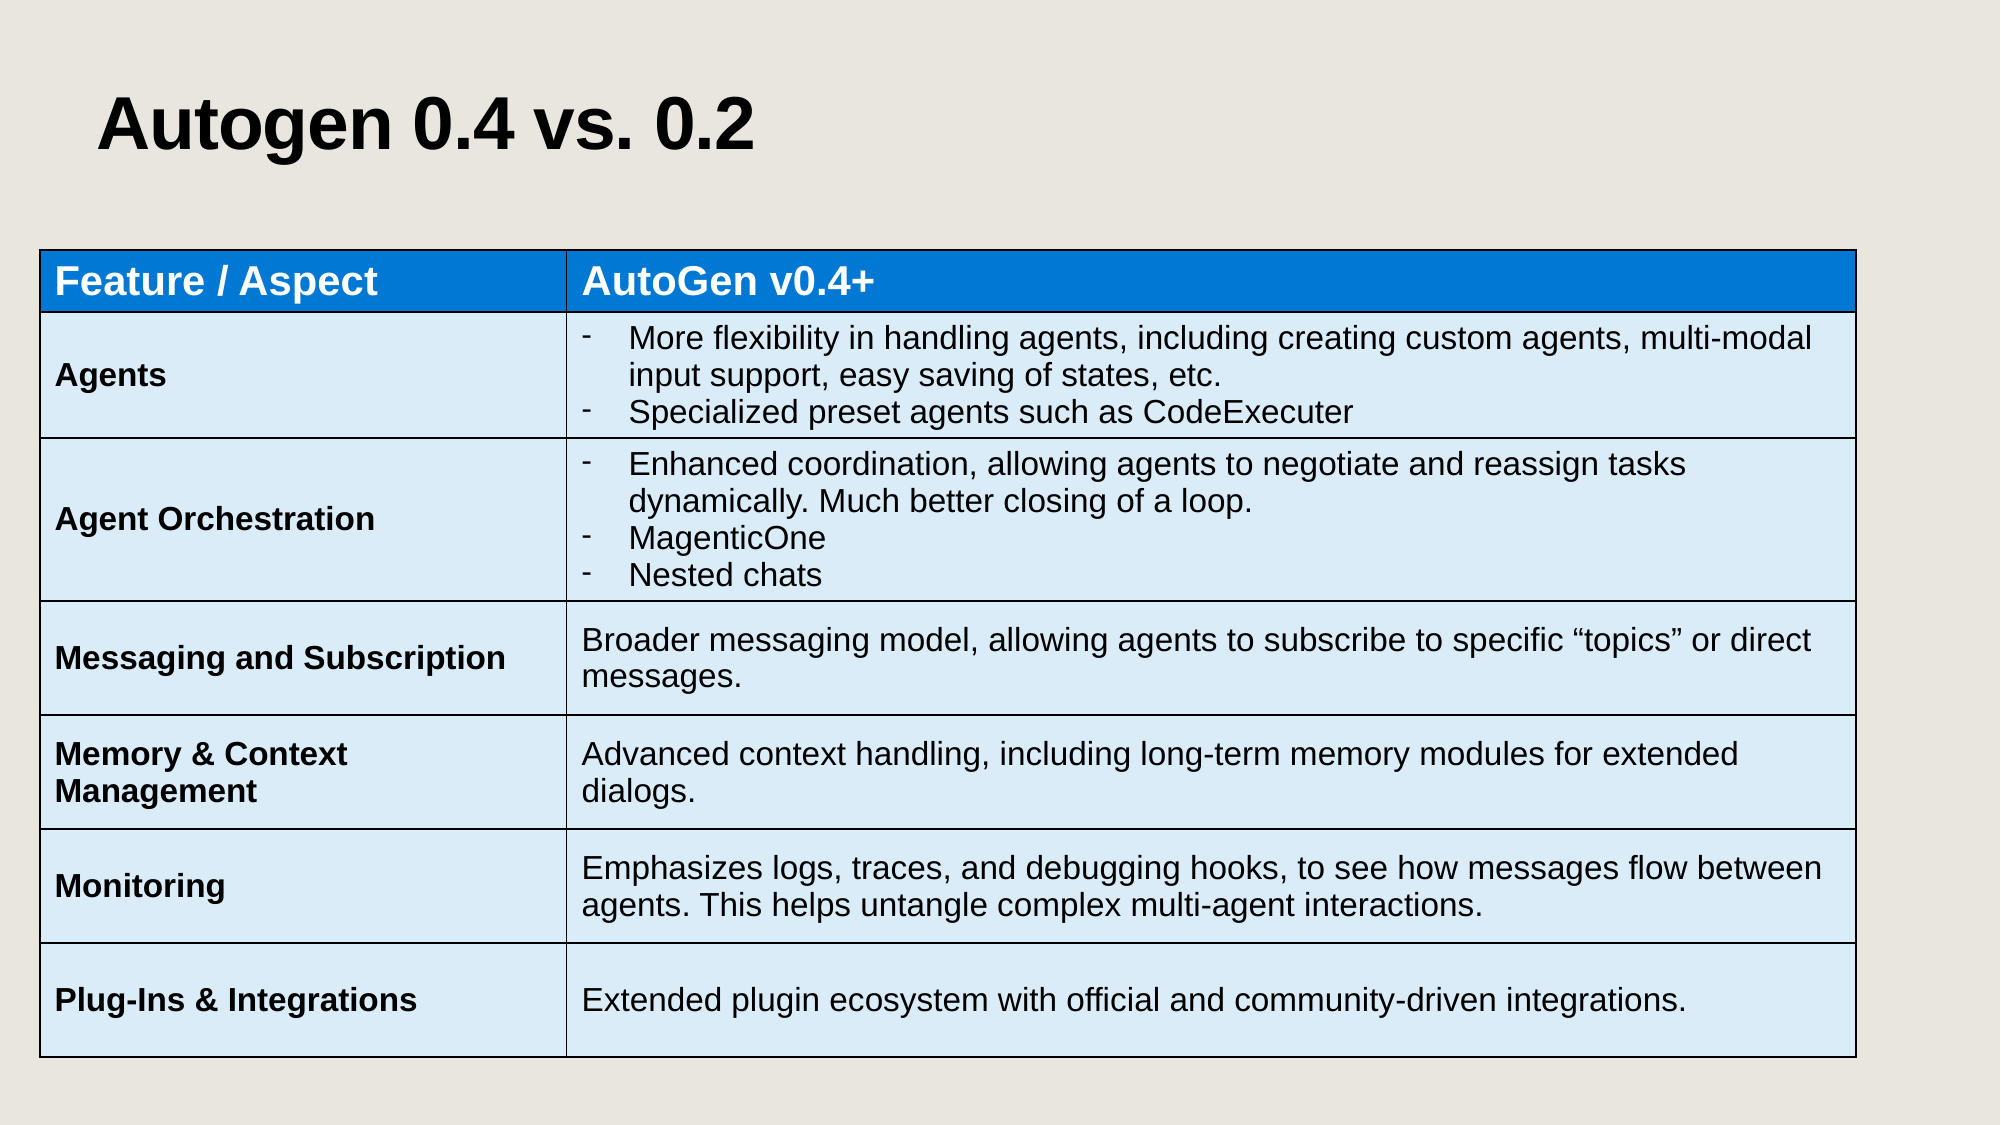

# Autogen 0.4 vs. 0.2
| Feature / Aspect | AutoGen v0.4+ |
| --- | --- |
| Agents | More flexibility in handling agents, including creating custom agents, multi-modal input support, easy saving of states, etc. Specialized preset agents such as CodeExecuter |
| Agent Orchestration | Enhanced coordination, allowing agents to negotiate and reassign tasks dynamically. Much better closing of a loop. MagenticOne Nested chats |
| Messaging and Subscription | Broader messaging model, allowing agents to subscribe to specific “topics” or direct messages. |
| Memory & Context Management | Advanced context handling, including long-term memory modules for extended dialogs. |
| Monitoring | Emphasizes logs, traces, and debugging hooks, to see how messages flow between agents. This helps untangle complex multi-agent interactions. |
| Plug-Ins & Integrations | Extended plugin ecosystem with official and community-driven integrations. |